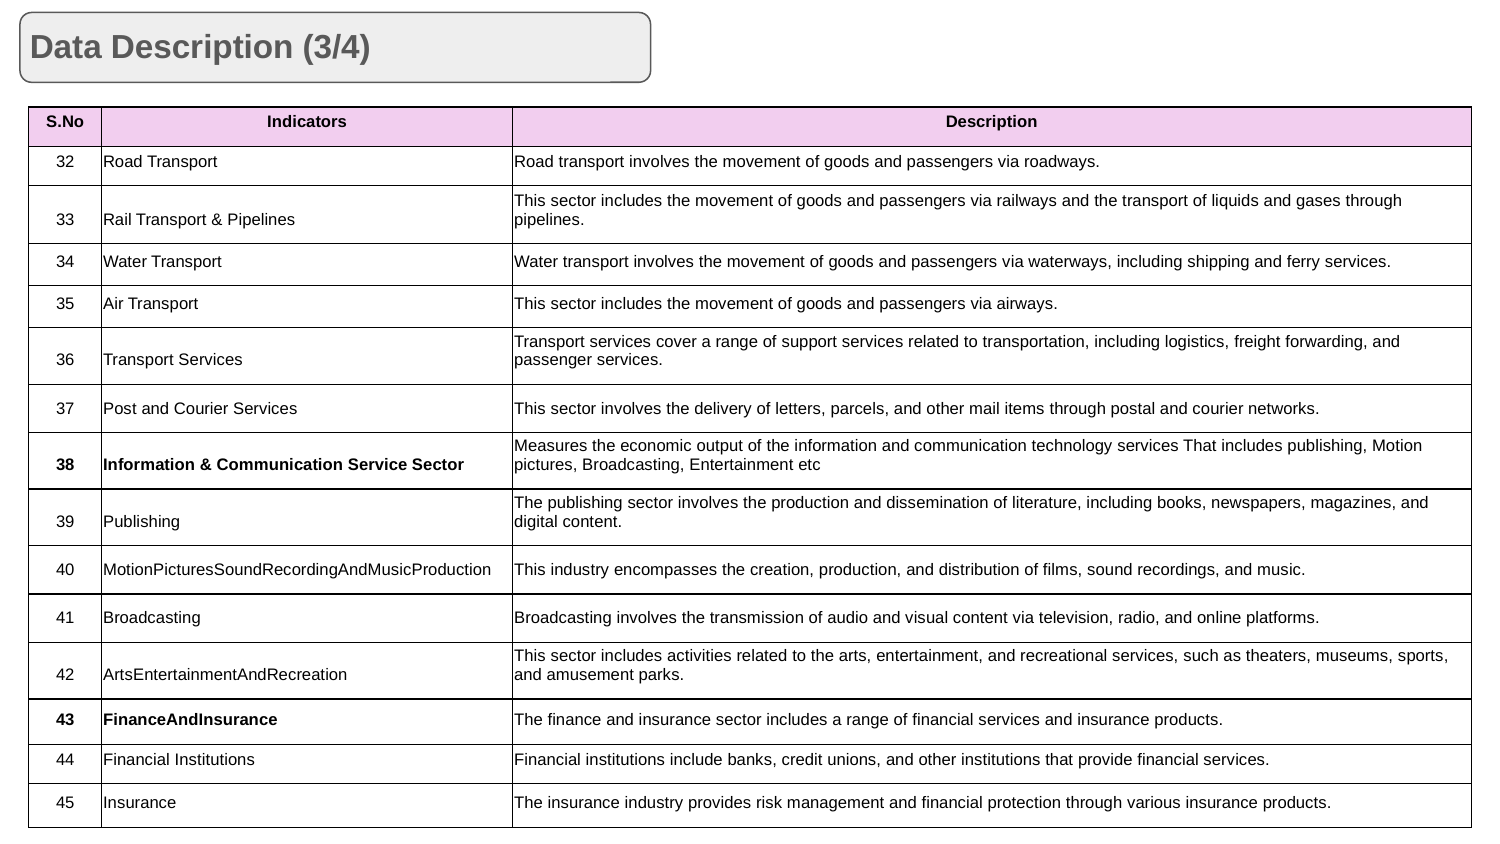

Data Description (3/4)

| S.No | Indicators | Description |
| --- | --- | --- |
| 32 | Road Transport | Road transport involves the movement of goods and passengers via roadways. |
| 33 | Rail Transport & Pipelines | This sector includes the movement of goods and passengers via railways and the transport of liquids and gases through pipelines. |
| 34 | Water Transport | Water transport involves the movement of goods and passengers via waterways, including shipping and ferry services. |
| 35 | Air Transport | This sector includes the movement of goods and passengers via airways. |
| 36 | Transport Services | Transport services cover a range of support services related to transportation, including logistics, freight forwarding, and passenger services. |
| 37 | Post and Courier Services | This sector involves the delivery of letters, parcels, and other mail items through postal and courier networks. |
| 38 | Information & Communication Service Sector | Measures the economic output of the information and communication technology services That includes publishing, Motion pictures, Broadcasting, Entertainment etc |
| 39 | Publishing | The publishing sector involves the production and dissemination of literature, including books, newspapers, magazines, and digital content. |
| 40 | MotionPicturesSoundRecordingAndMusicProduction | This industry encompasses the creation, production, and distribution of films, sound recordings, and music. |
| 41 | Broadcasting | Broadcasting involves the transmission of audio and visual content via television, radio, and online platforms. |
| 42 | ArtsEntertainmentAndRecreation | This sector includes activities related to the arts, entertainment, and recreational services, such as theaters, museums, sports, and amusement parks. |
| 43 | FinanceAndInsurance | The finance and insurance sector includes a range of financial services and insurance products. |
| 44 | Financial Institutions | Financial institutions include banks, credit unions, and other institutions that provide financial services. |
| 45 | Insurance | The insurance industry provides risk management and financial protection through various insurance products. |